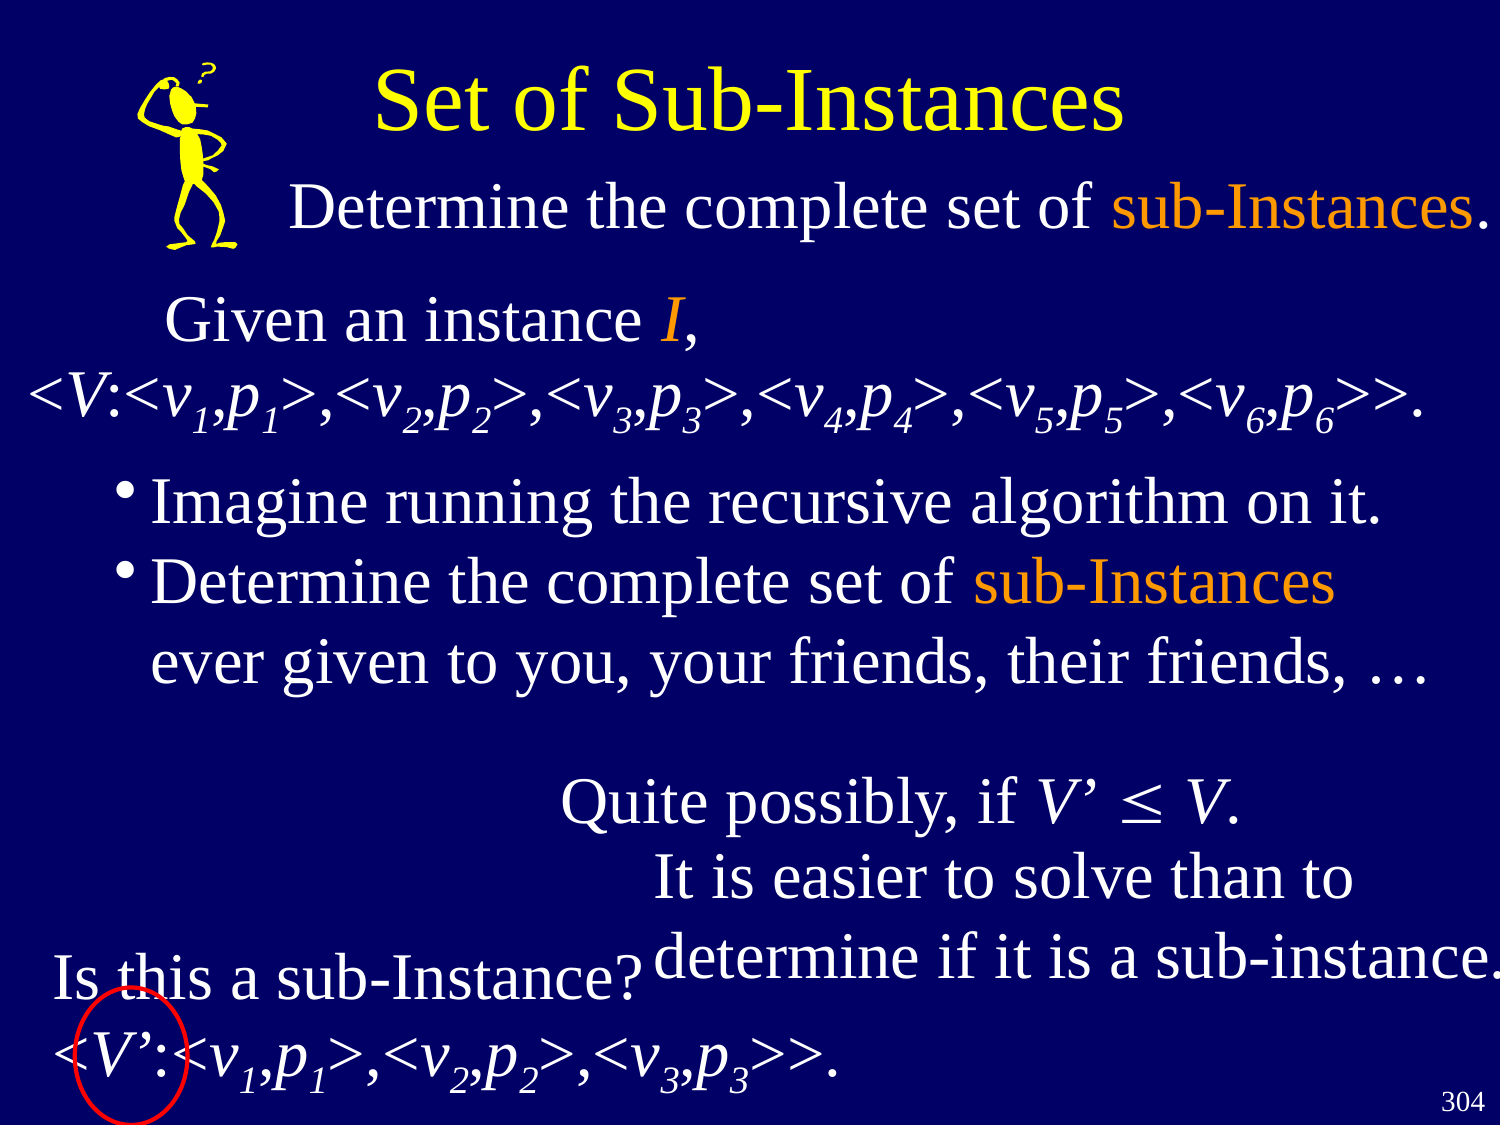

Set of Sub-Instances

Determine the complete set of sub-Instances.
Given an instance I,
<V:<v1,p1>,<v2,p2>,<v3,p3>,<v4,p4>,<v5,p5>,<v6,p6>>.
Imagine running the recursive algorithm on it.
Determine the complete set of sub-Instances ever given to you, your friends, their friends, …
Quite possibly, if V’ ≤ V.
It is easier to solve than to
determine if it is a sub-instance.
Is this a sub-Instance?

<V’:<v1,p1>,<v2,p2>,<v3,p3>>.